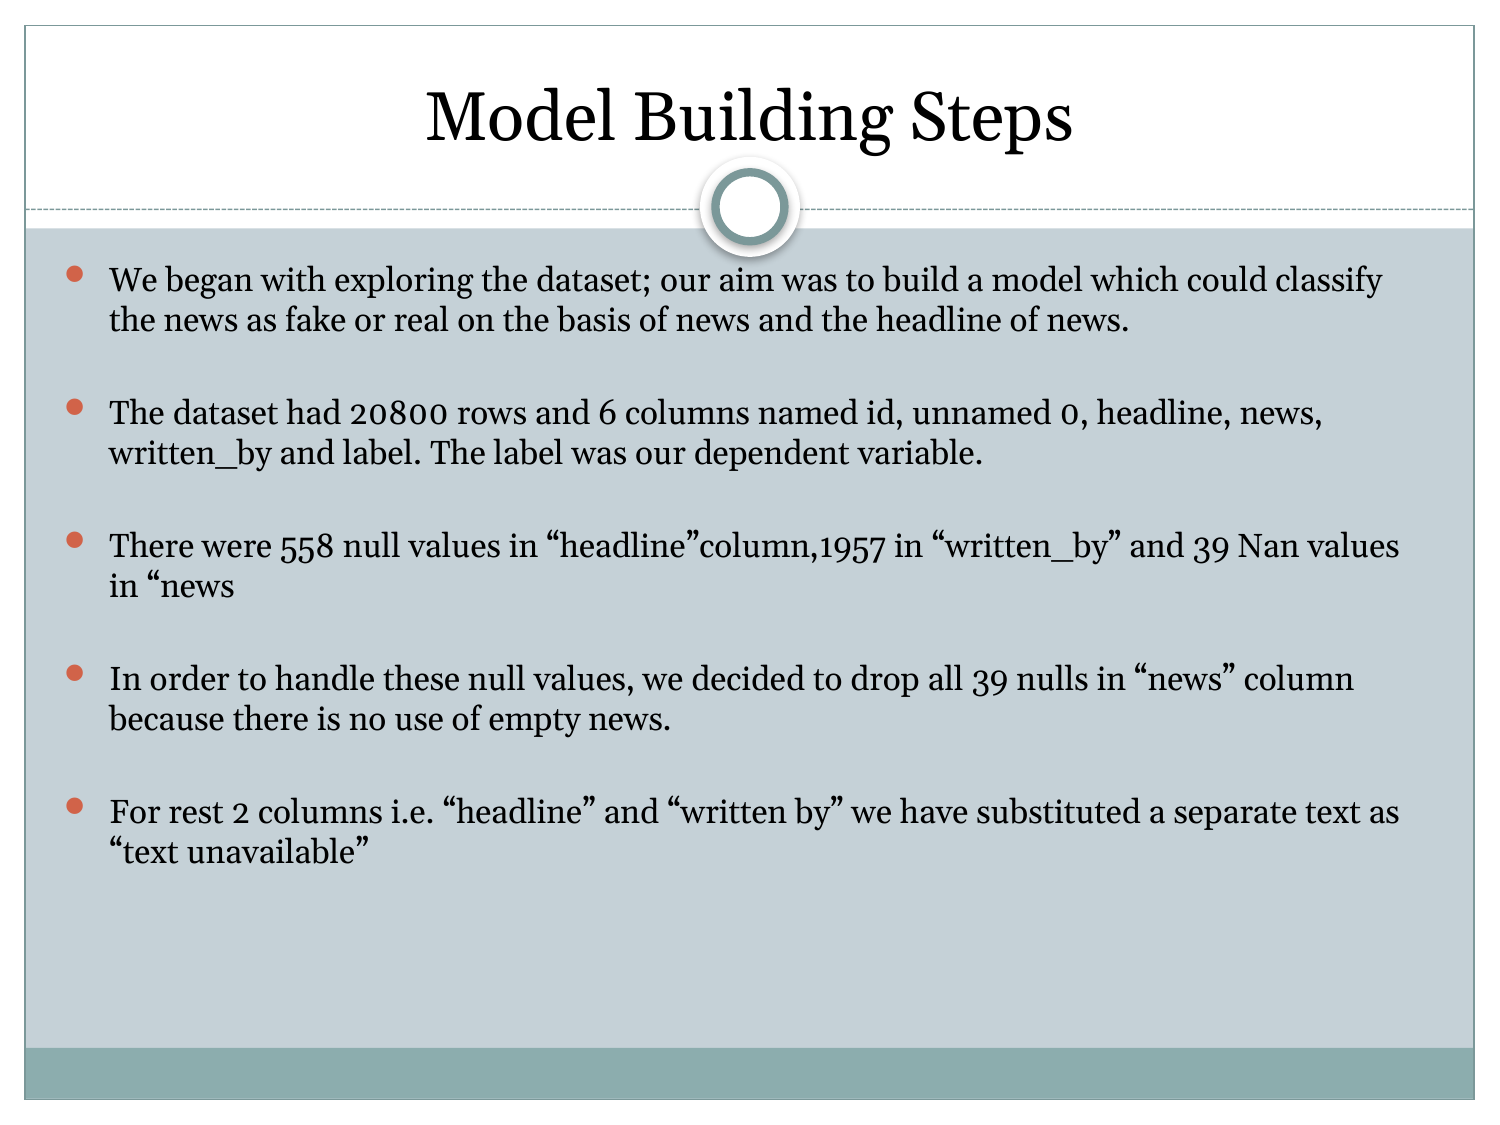

# Model Building Steps
We began with exploring the dataset; our aim was to build a model which could classify the news as fake or real on the basis of news and the headline of news.

The dataset had 20800 rows and 6 columns named id, unnamed 0, headline, news, written_by and label. The label was our dependent variable.

There were 558 null values in “headline”column,1957 in “written_by” and 39 Nan values in “news

In order to handle these null values, we decided to drop all 39 nulls in “news” column because there is no use of empty news.

For rest 2 columns i.e. “headline” and “written by” we have substituted a separate text as “text unavailable”